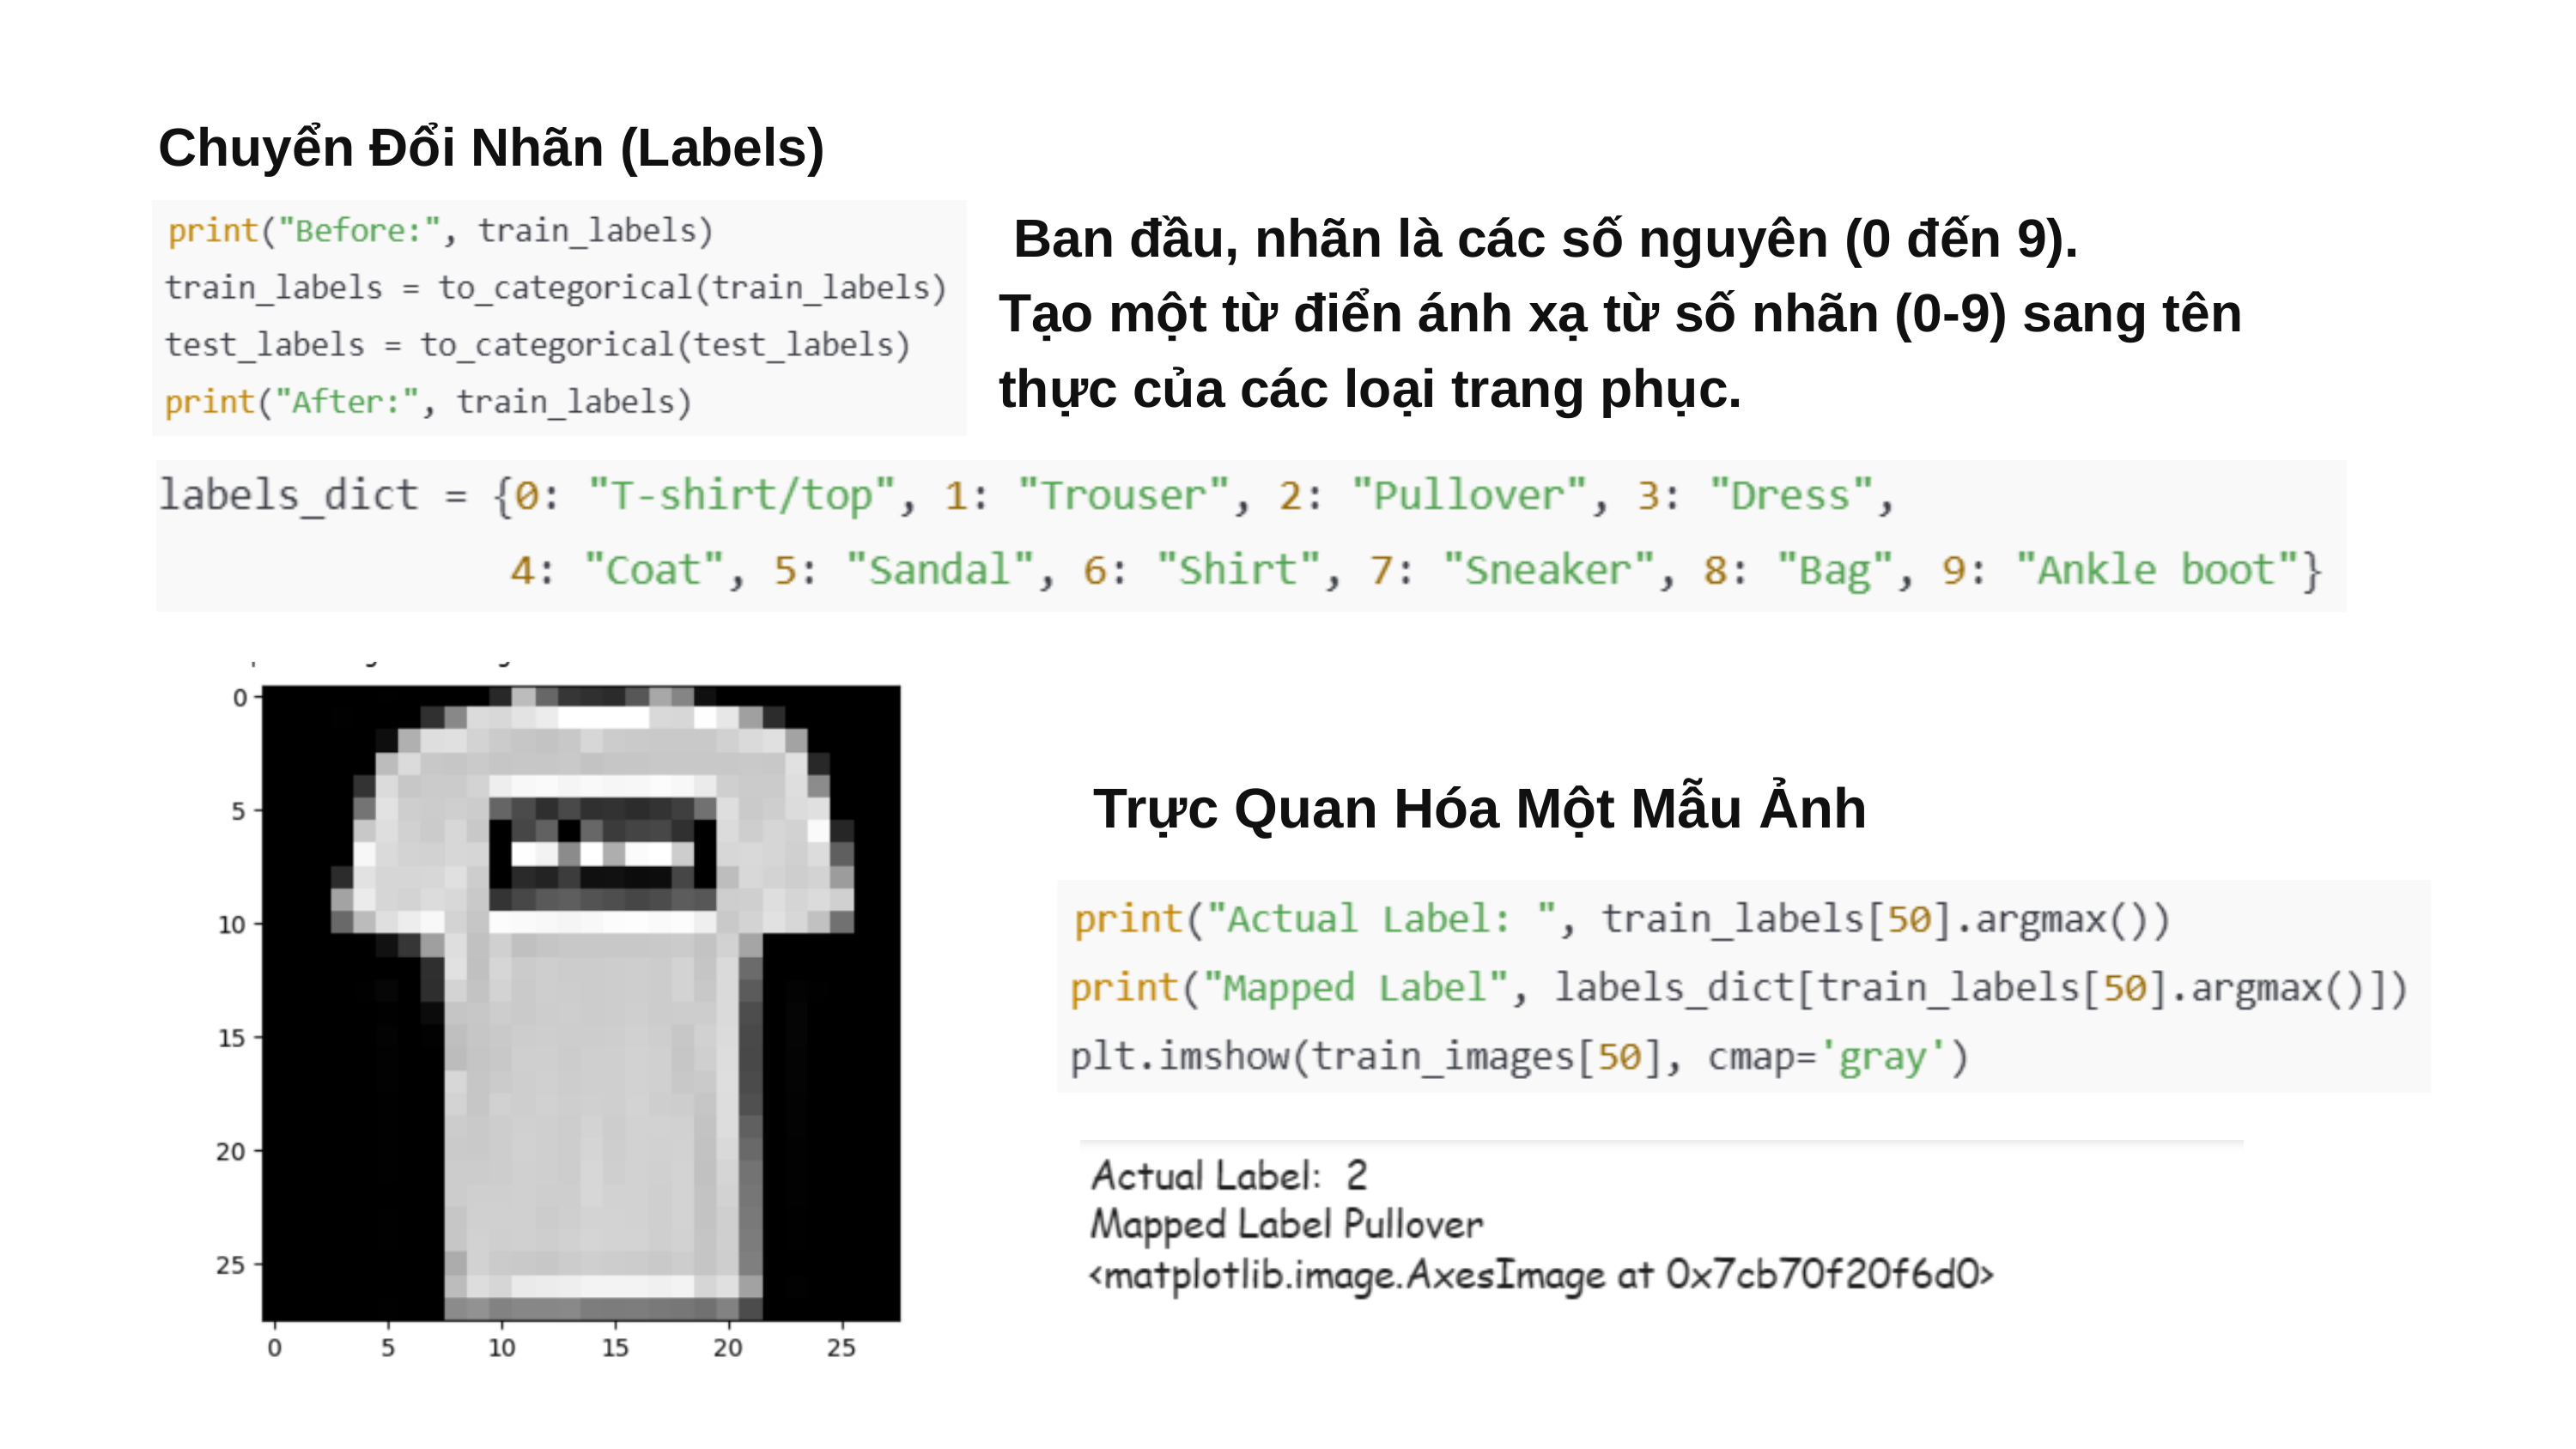

Chuyển Đổi Nhãn (Labels)
 Ban đầu, nhãn là các số nguyên (0 đến 9).
Tạo một từ điển ánh xạ từ số nhãn (0-9) sang tên thực của các loại trang phục.

Trực Quan Hóa Một Mẫu Ảnh